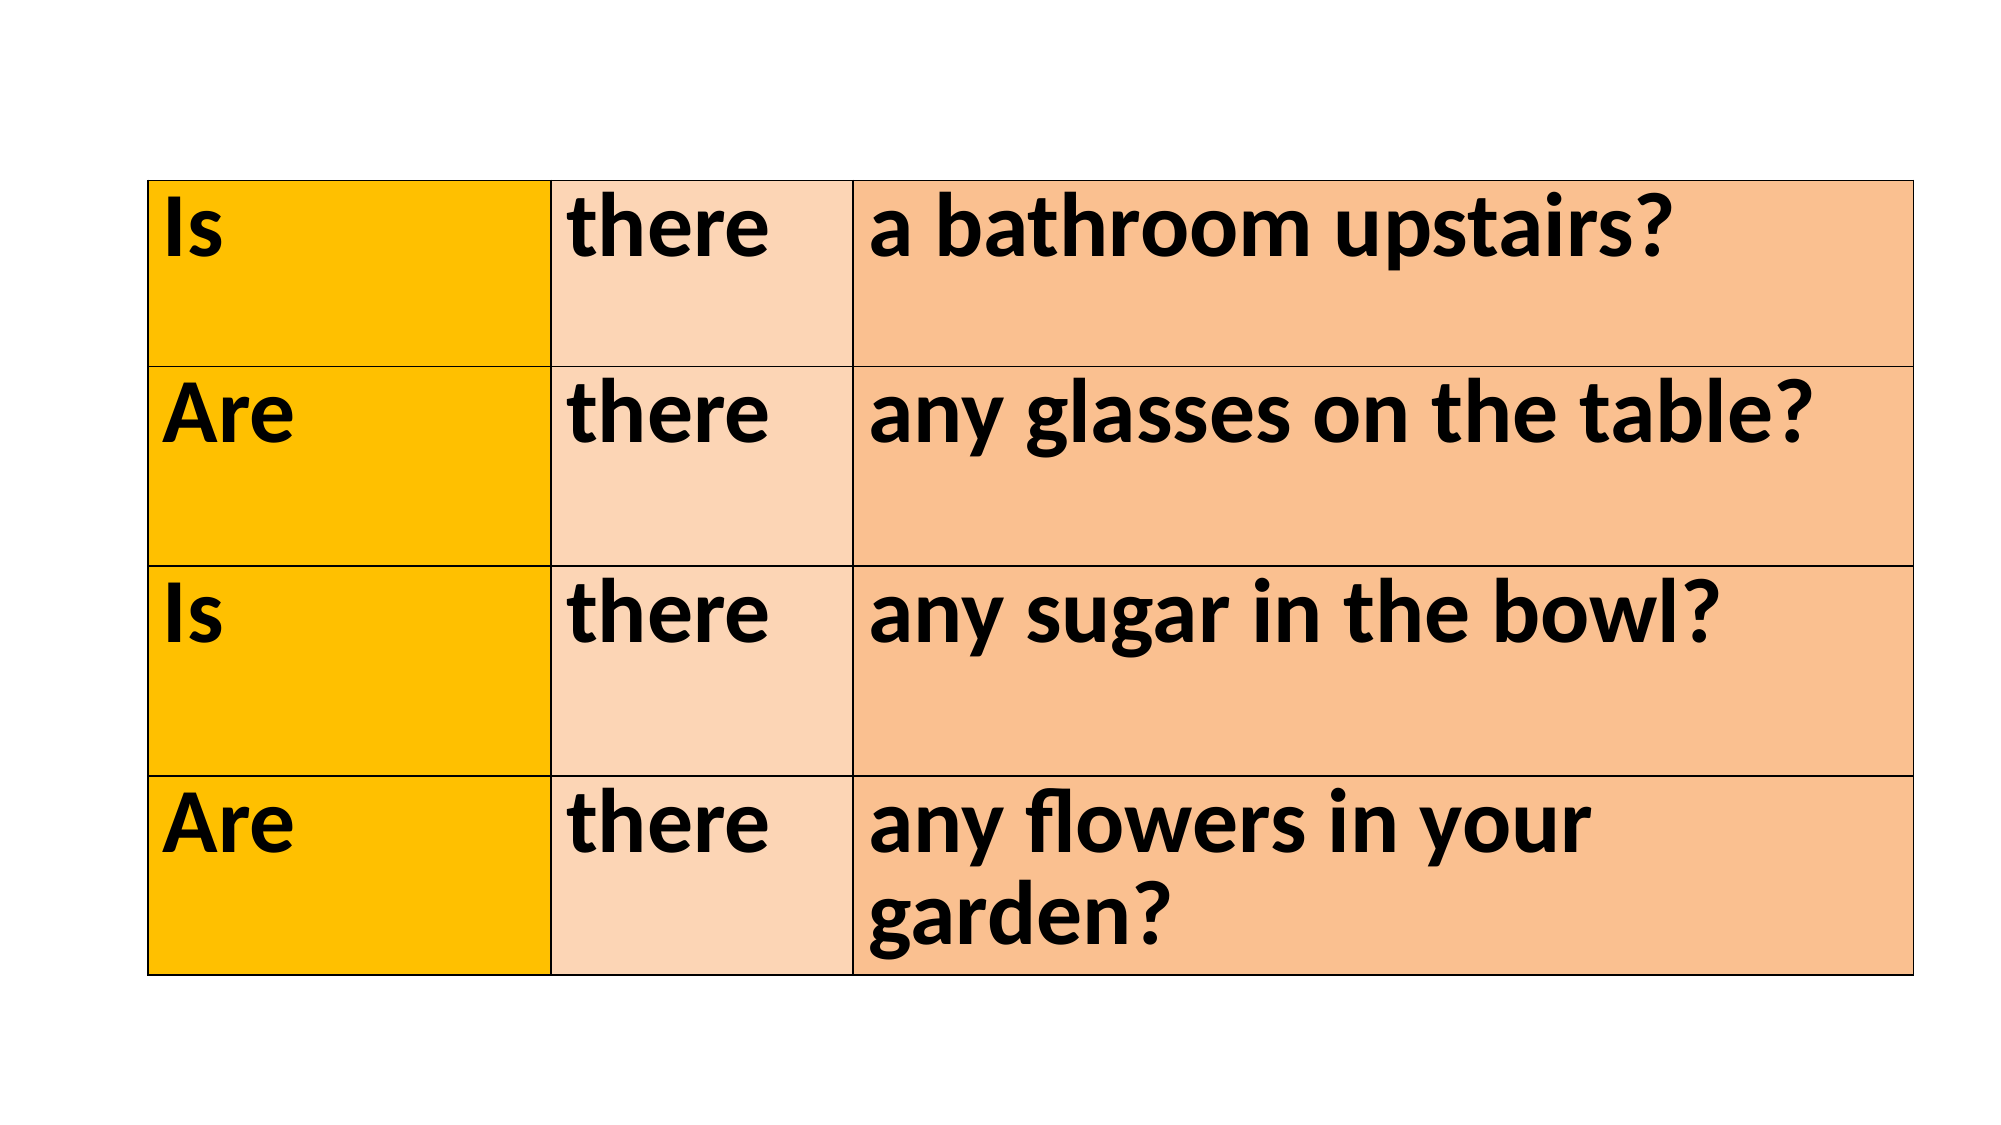

| Is | there | a bathroom upstairs? |
| --- | --- | --- |
| Are | there | any glasses on the table? |
| Is | there | any sugar in the bowl? |
| Are | there | any flowers in your garden? |